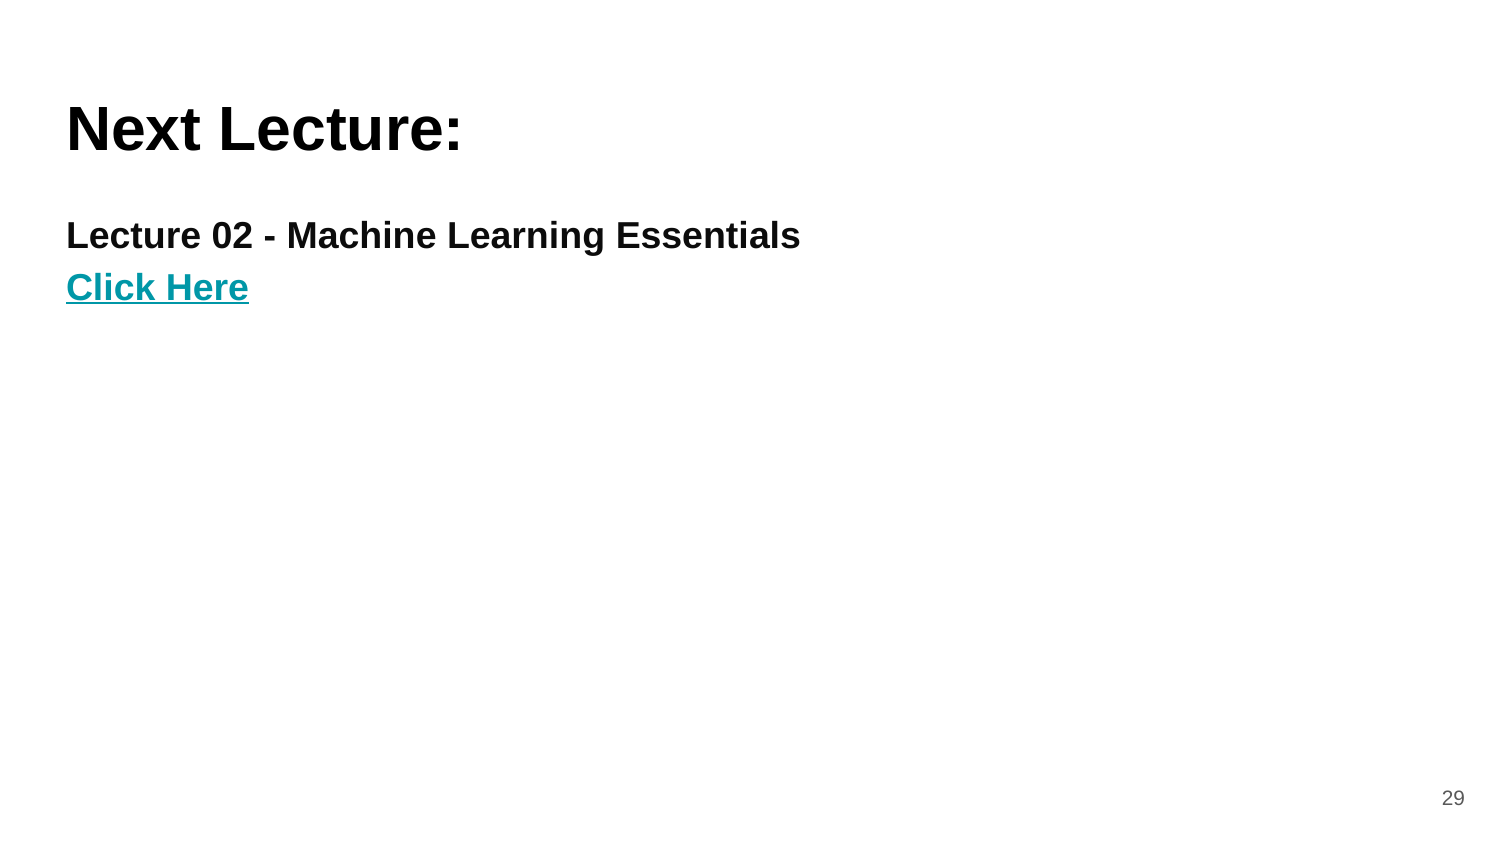

# Next Lecture:
Lecture 02 - Machine Learning Essentials
Click Here
29